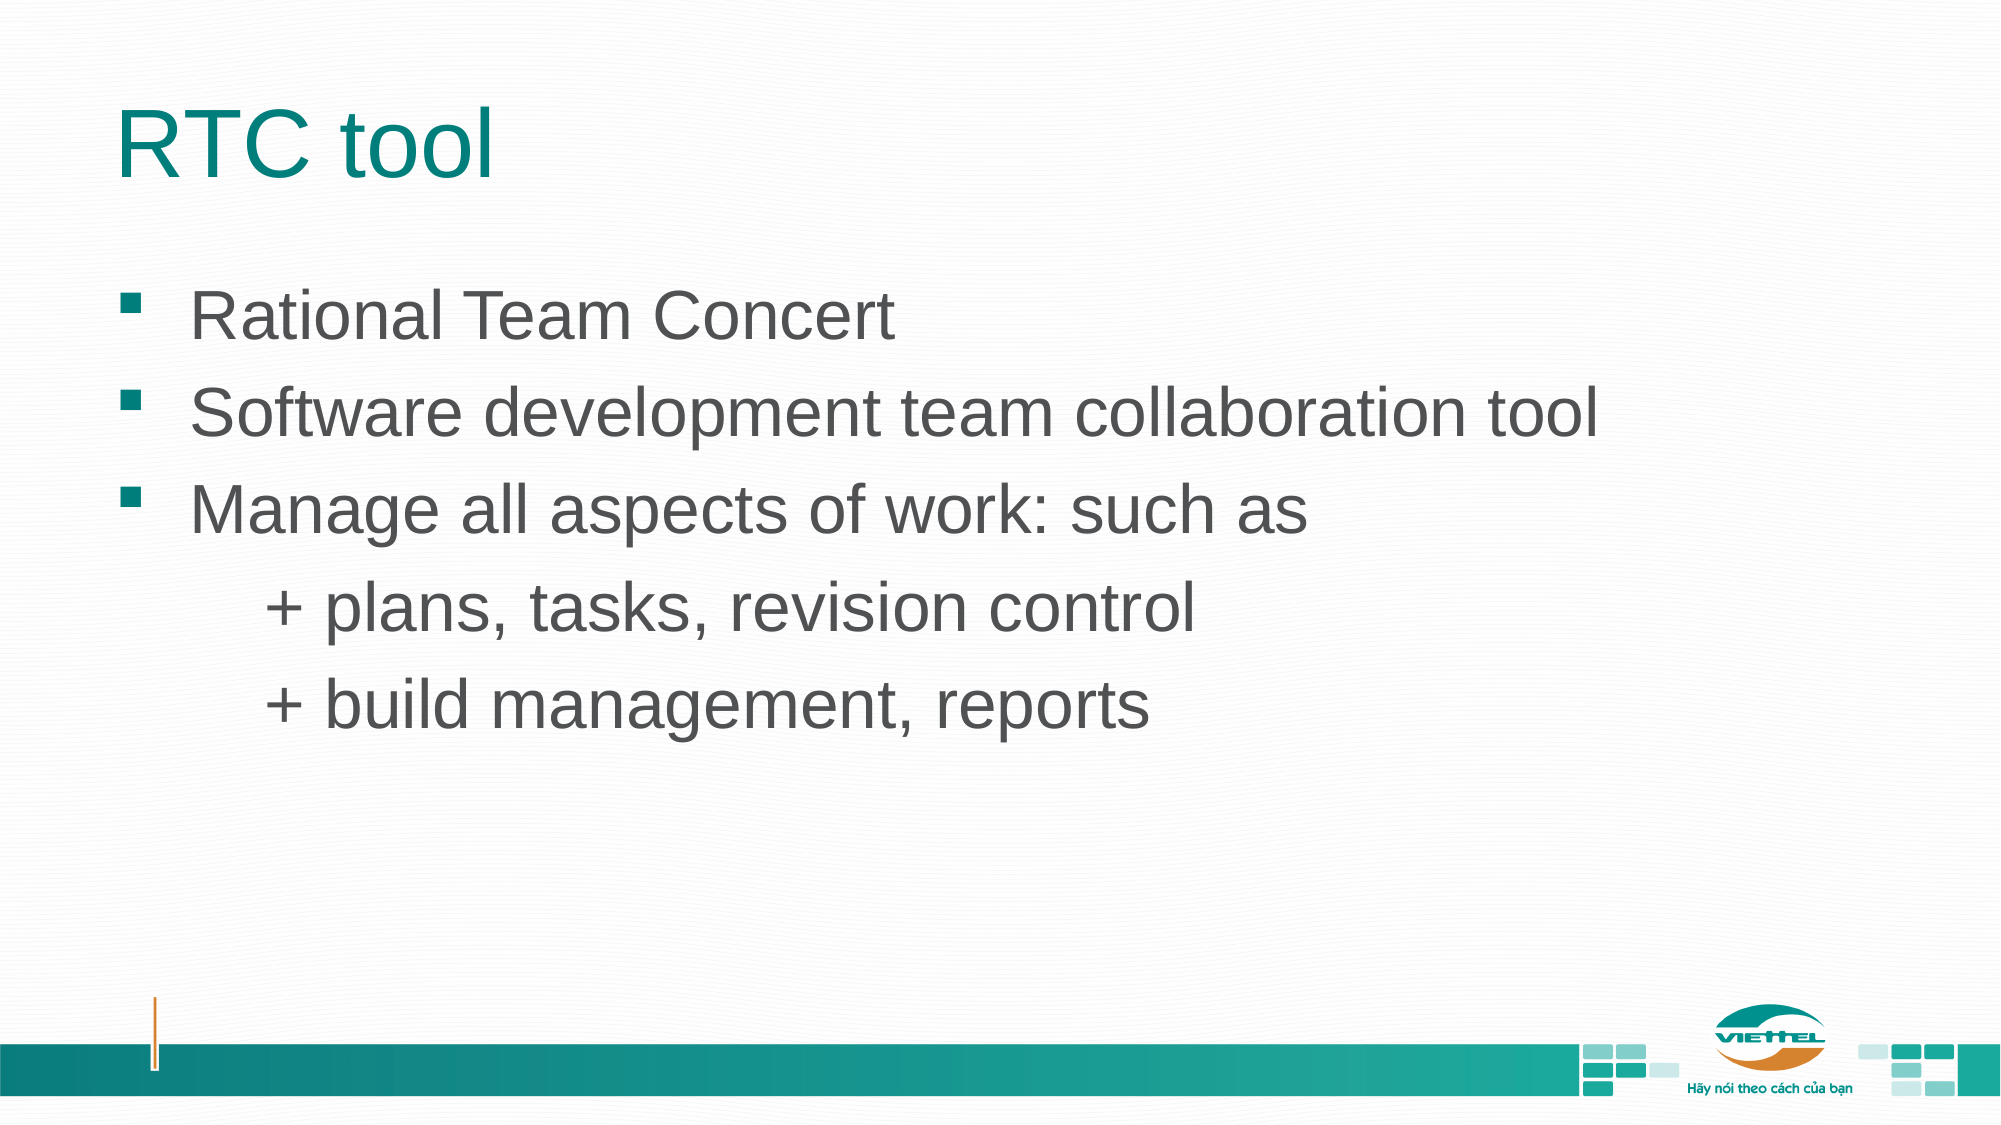

# RTC tool
Rational Team Concert
Software development team collaboration tool
Manage all aspects of work: such as
	+ plans, tasks, revision control
	+ build management, reports